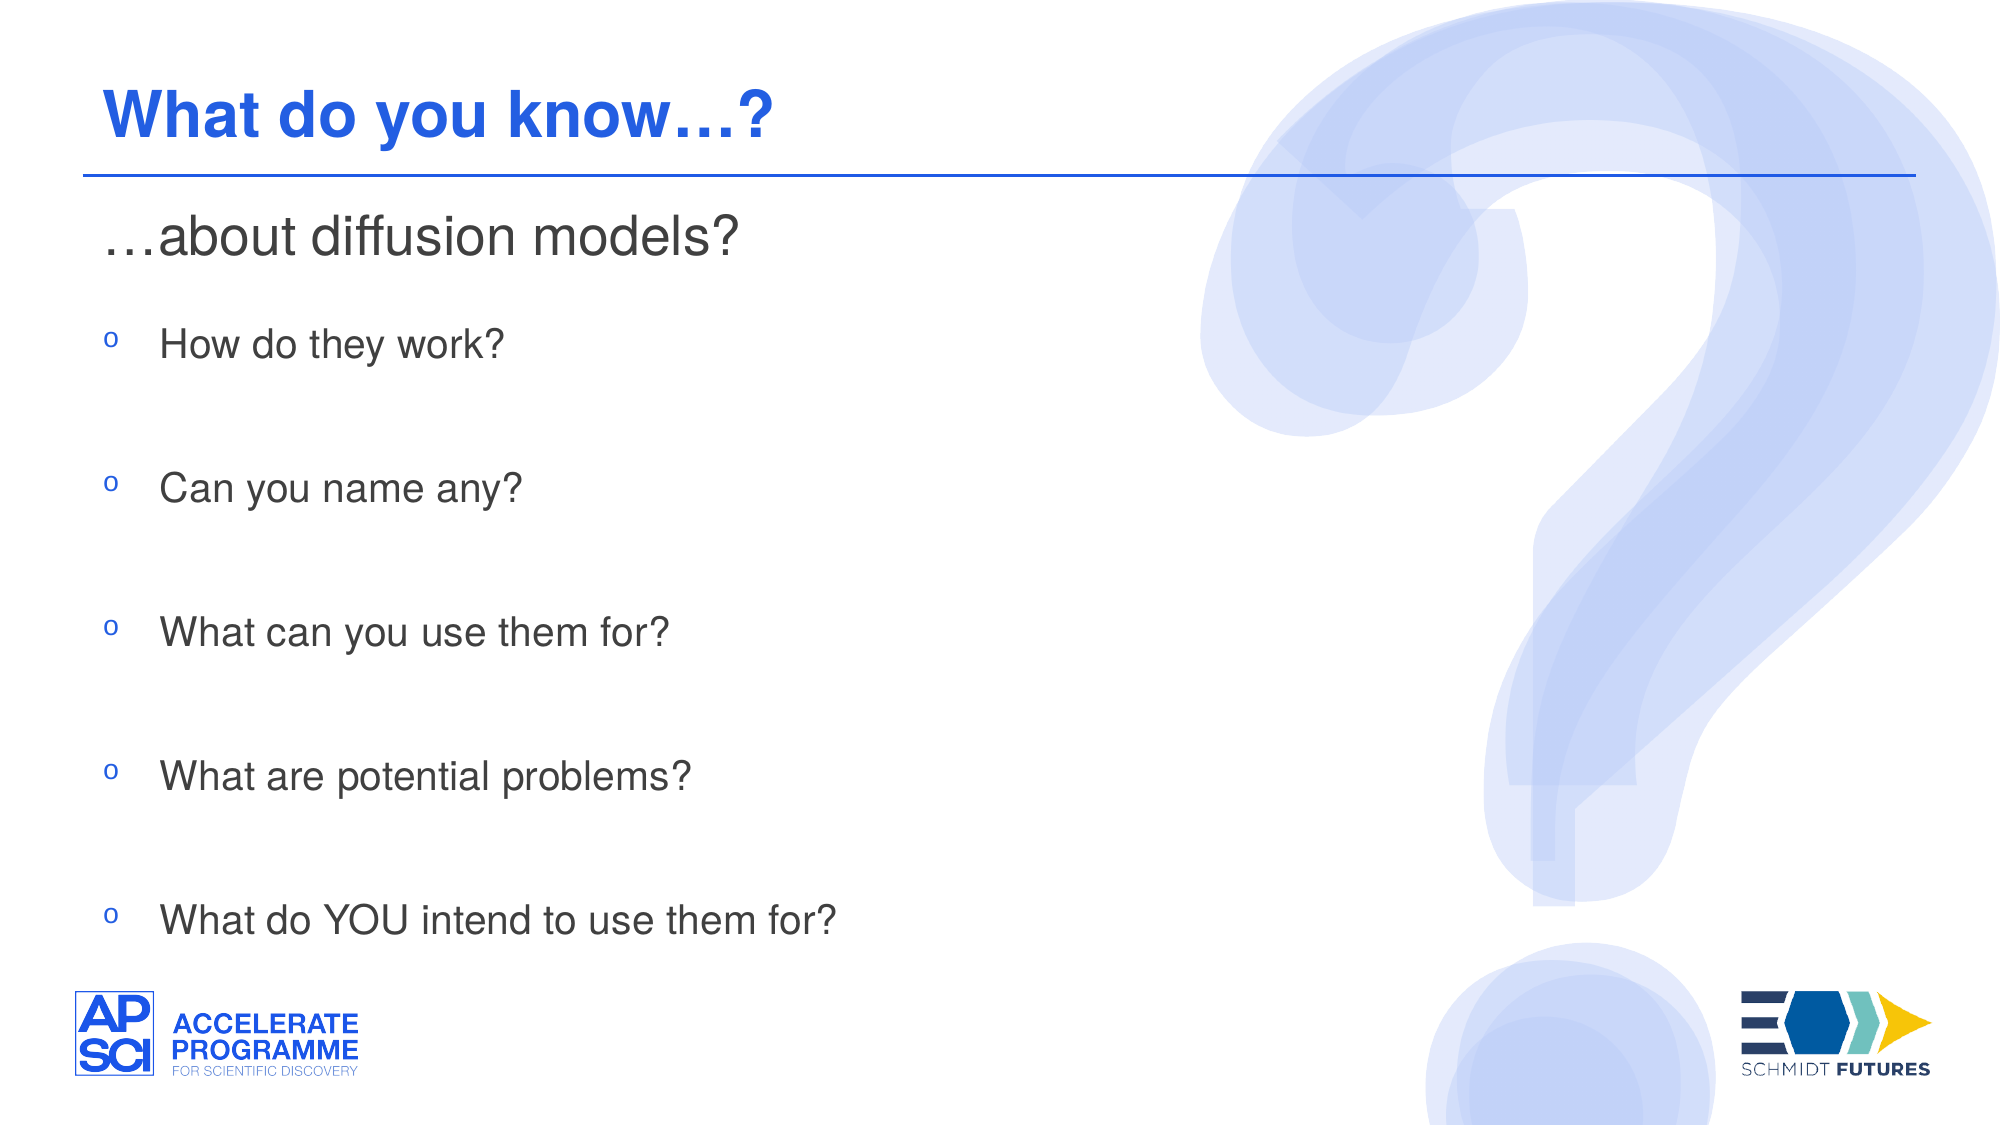

What do you know…?
…about diffusion models?
How do they work?

Can you name any?

What can you use them for?

What are potential problems?

What do YOU intend to use them for?